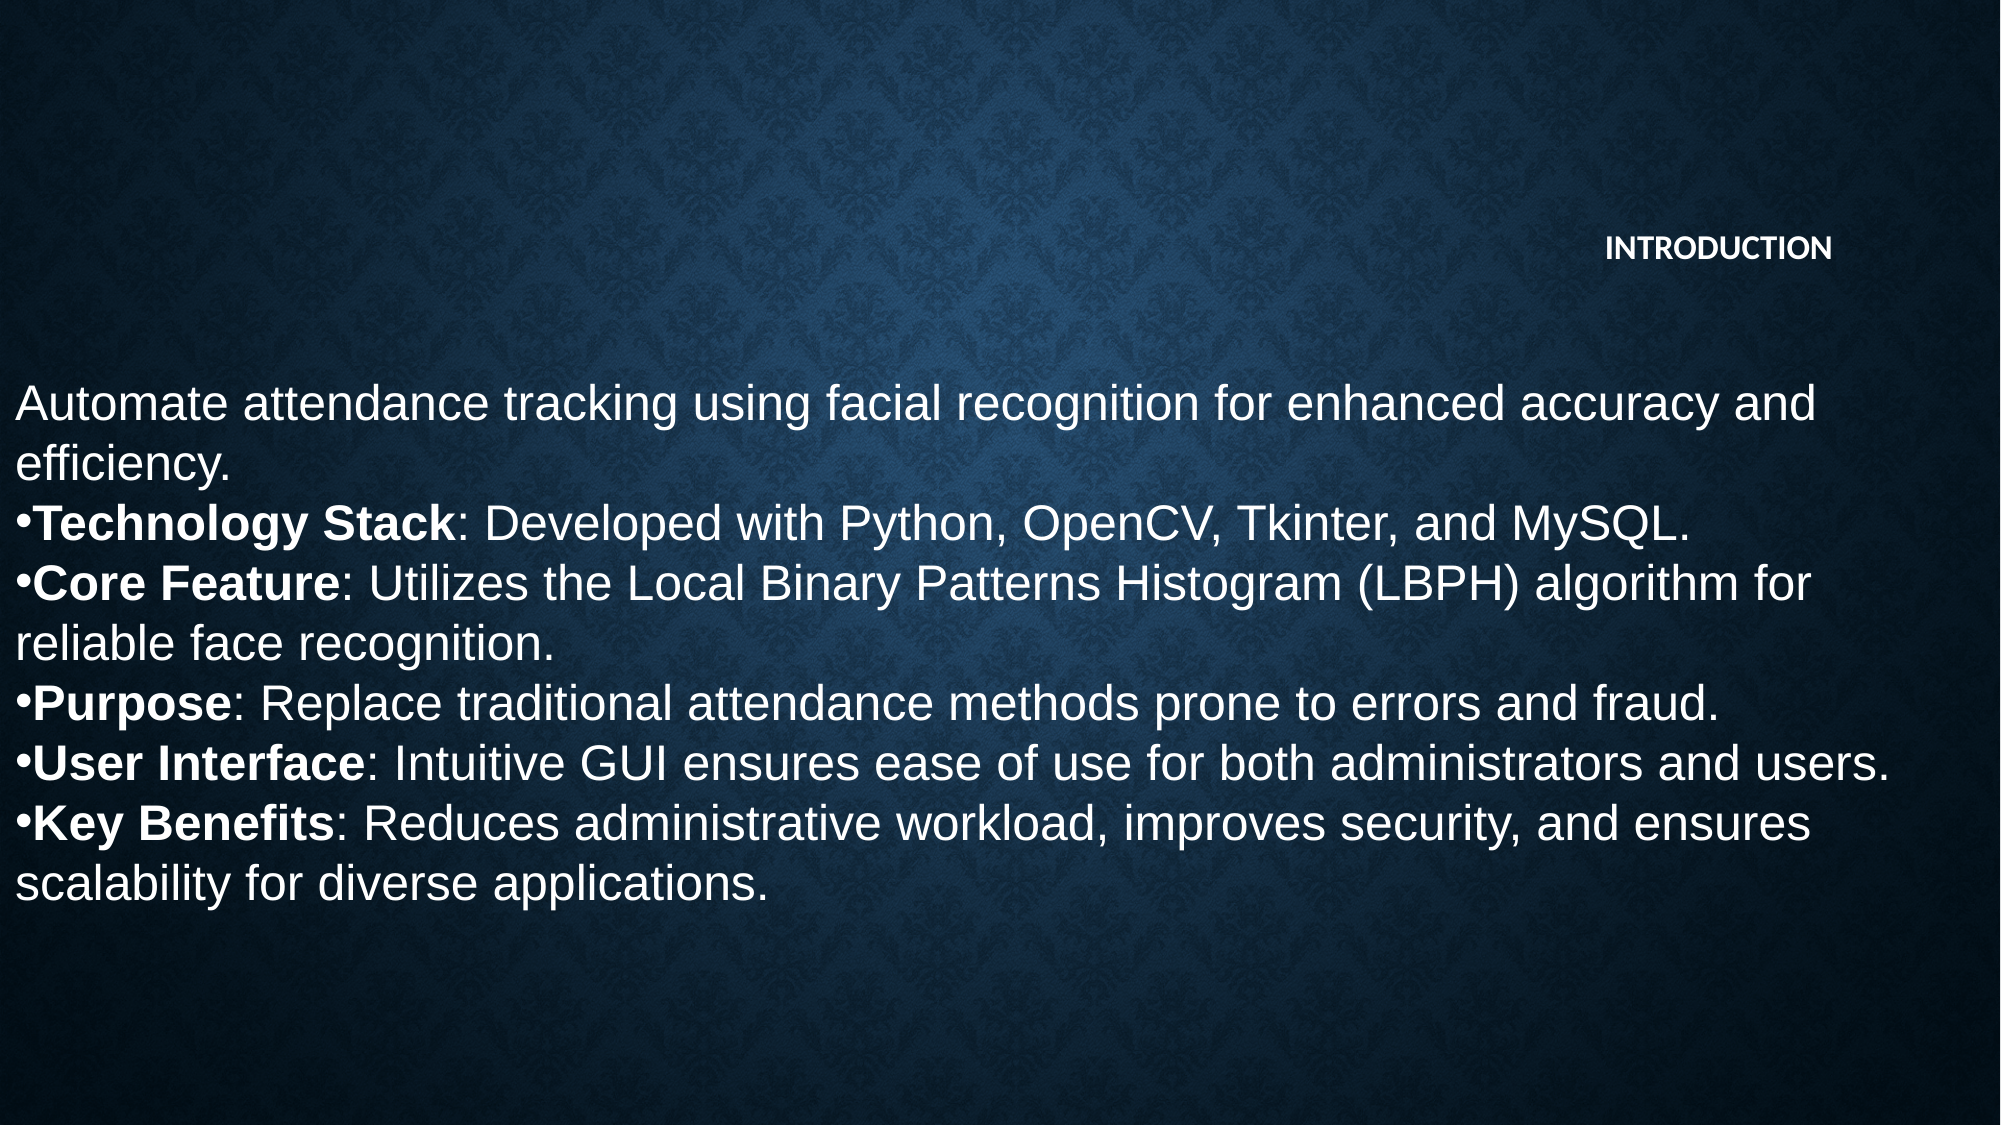

# Introduction

Automate attendance tracking using facial recognition for enhanced accuracy and efficiency.
Technology Stack: Developed with Python, OpenCV, Tkinter, and MySQL.
Core Feature: Utilizes the Local Binary Patterns Histogram (LBPH) algorithm for reliable face recognition.
Purpose: Replace traditional attendance methods prone to errors and fraud.
User Interface: Intuitive GUI ensures ease of use for both administrators and users.
Key Benefits: Reduces administrative workload, improves security, and ensures scalability for diverse applications.